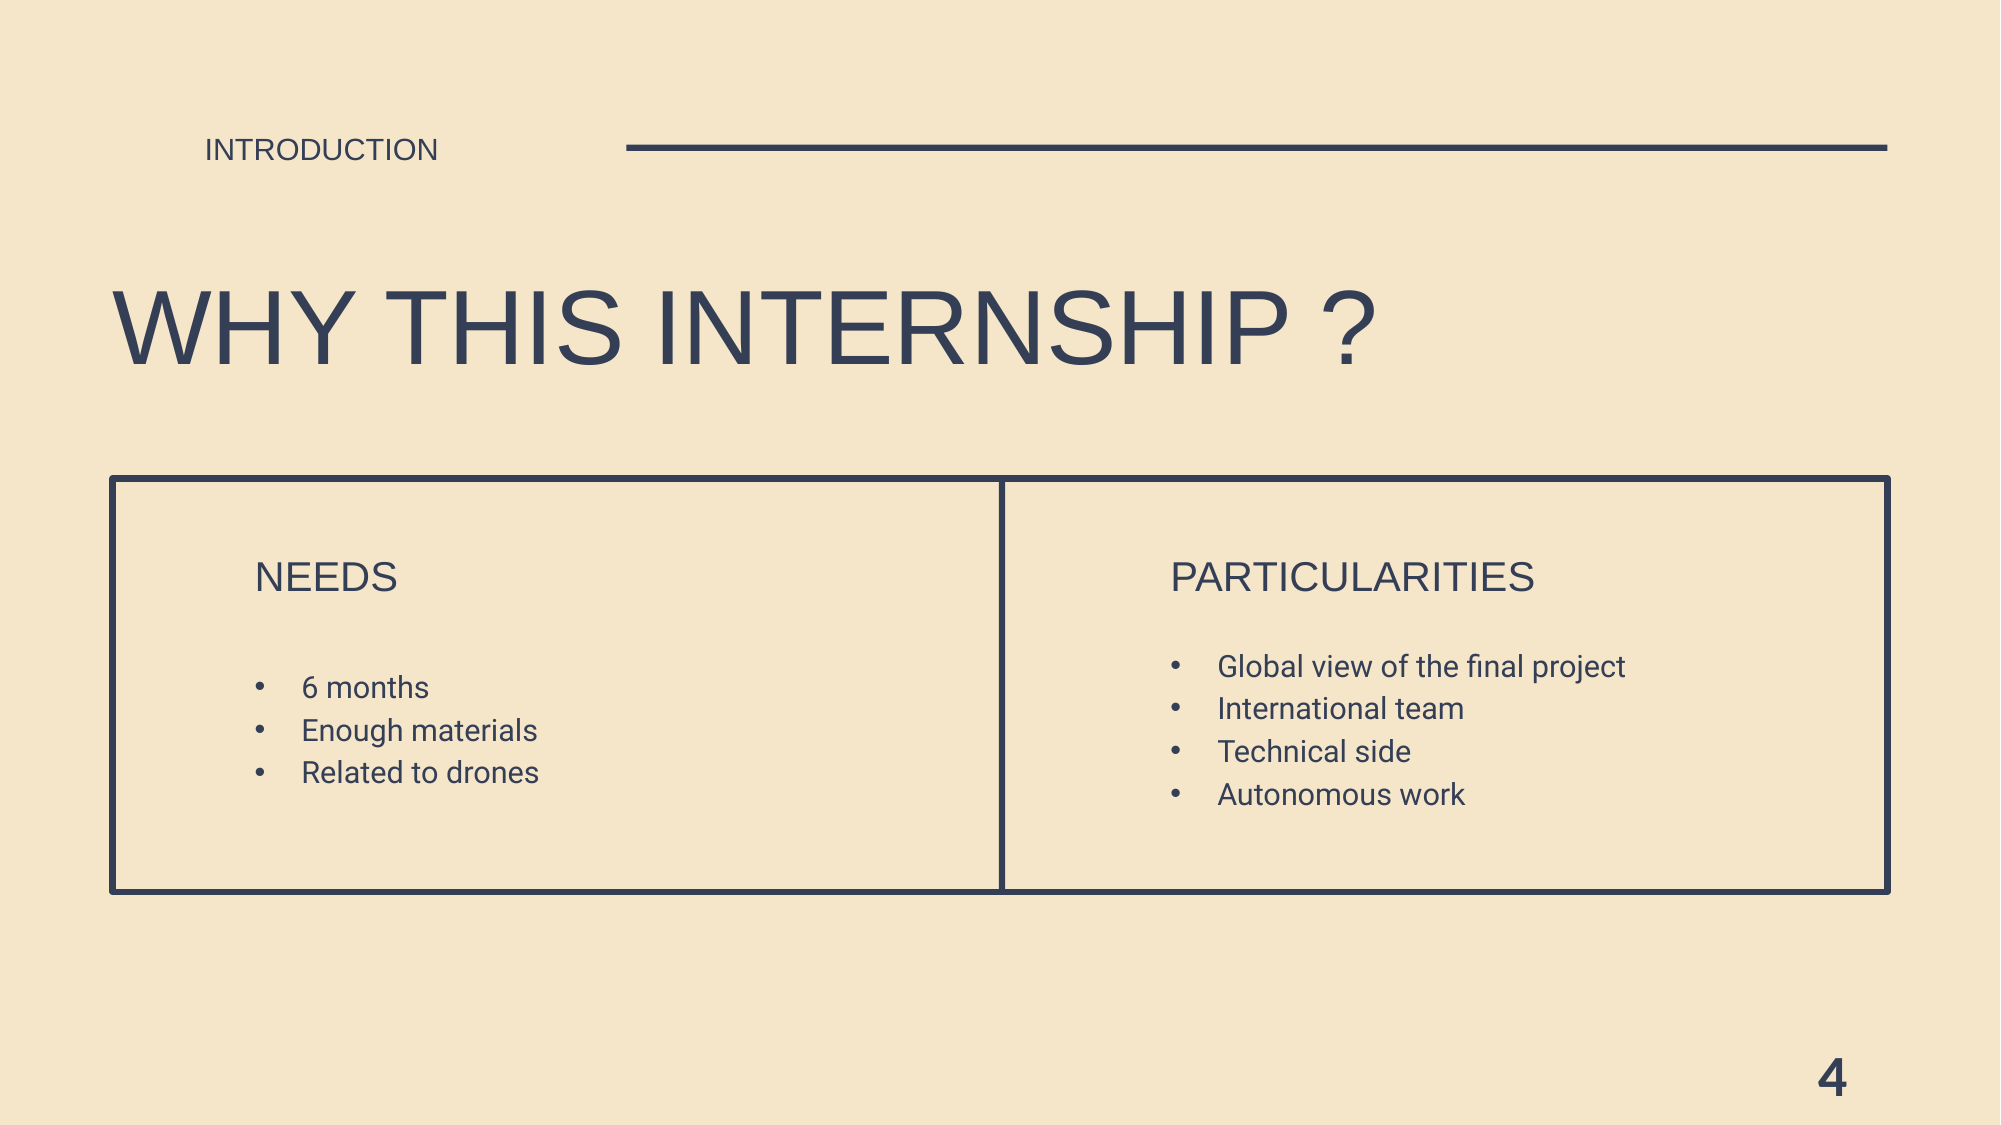

INTRODUCTION

WHY THIS INTERNSHIP ?

PARTICULARITIES
NEEDS
Global view of the final project
International team
Technical side
Autonomous work
6 months
Enough materials
Related to drones

4